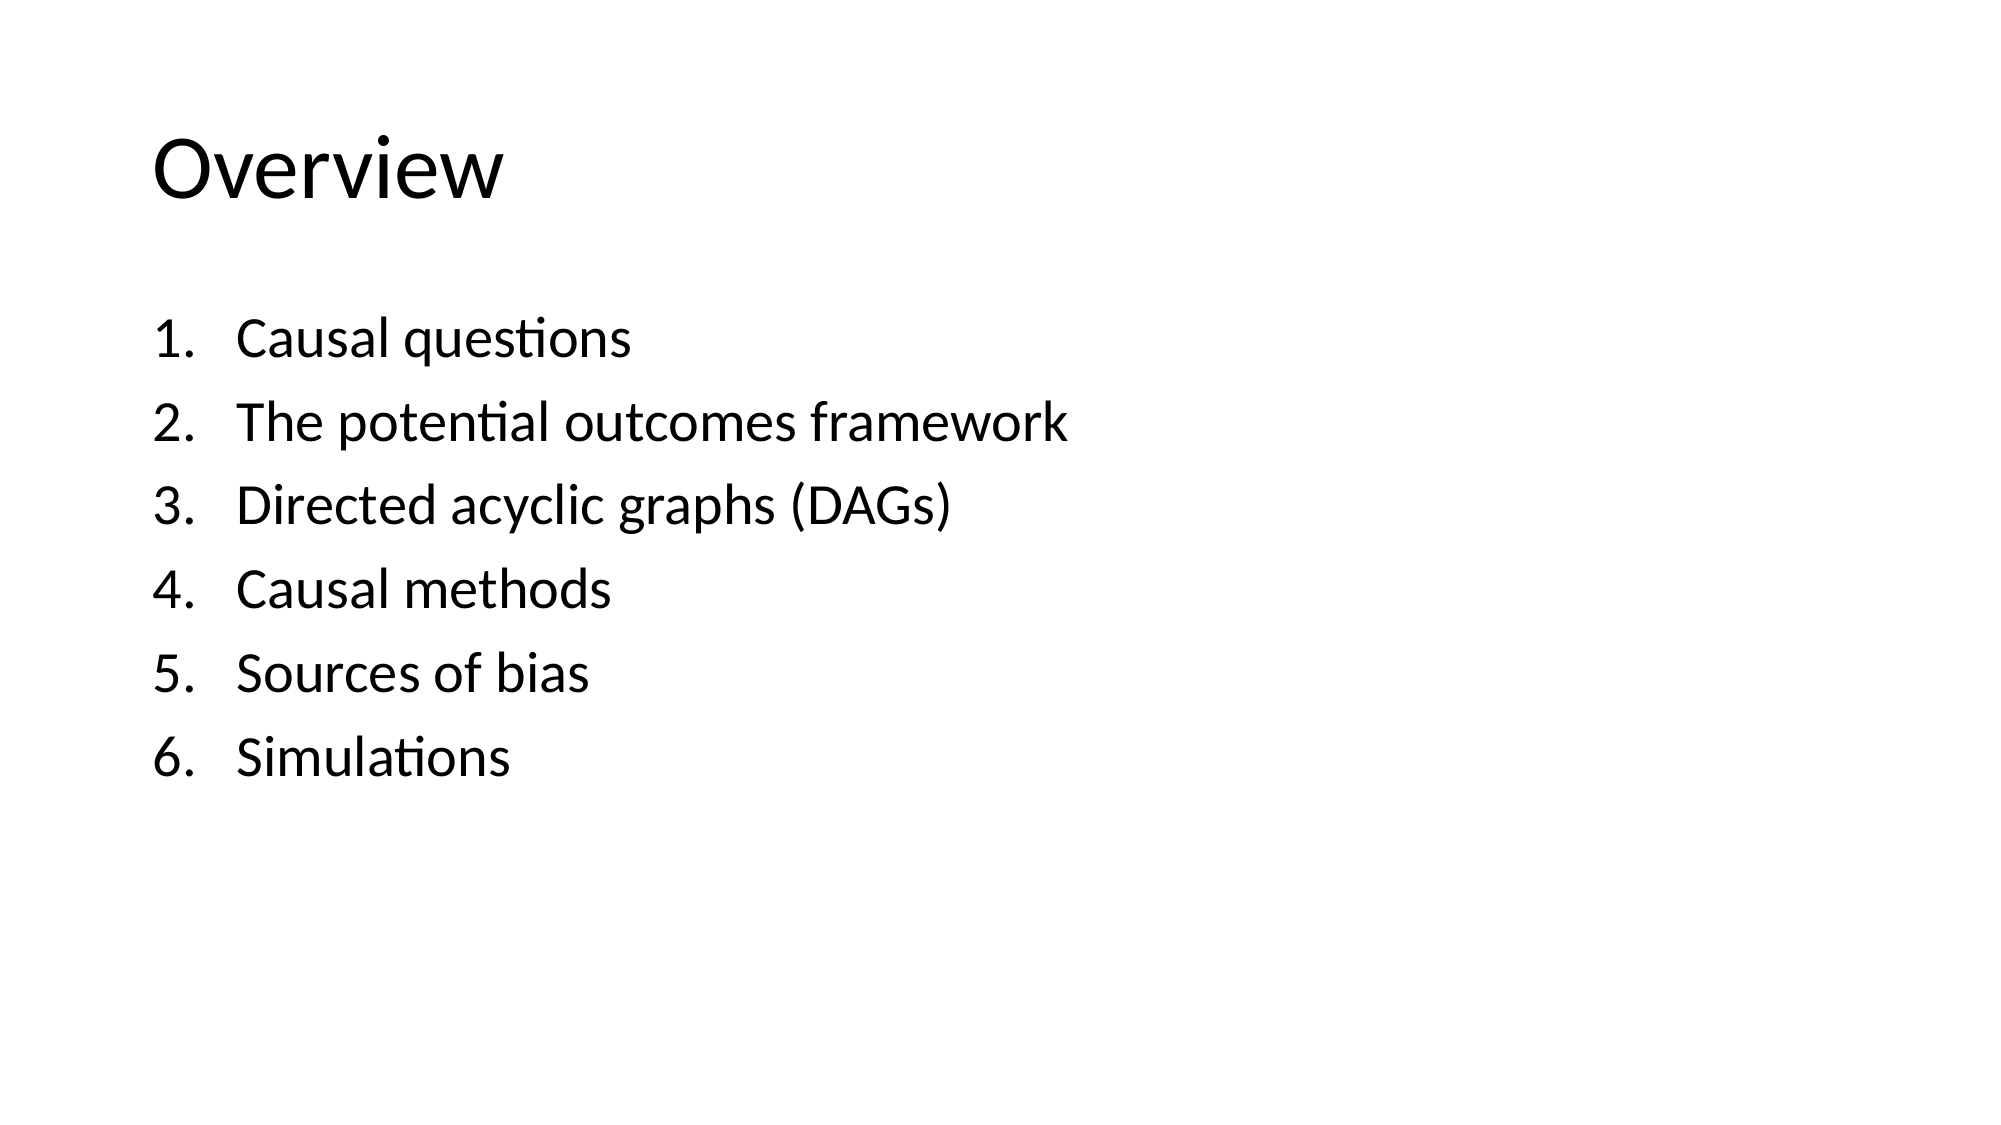

# Overview
Causal questions
The potential outcomes framework
Directed acyclic graphs (DAGs)
Causal methods
Sources of bias
Simulations